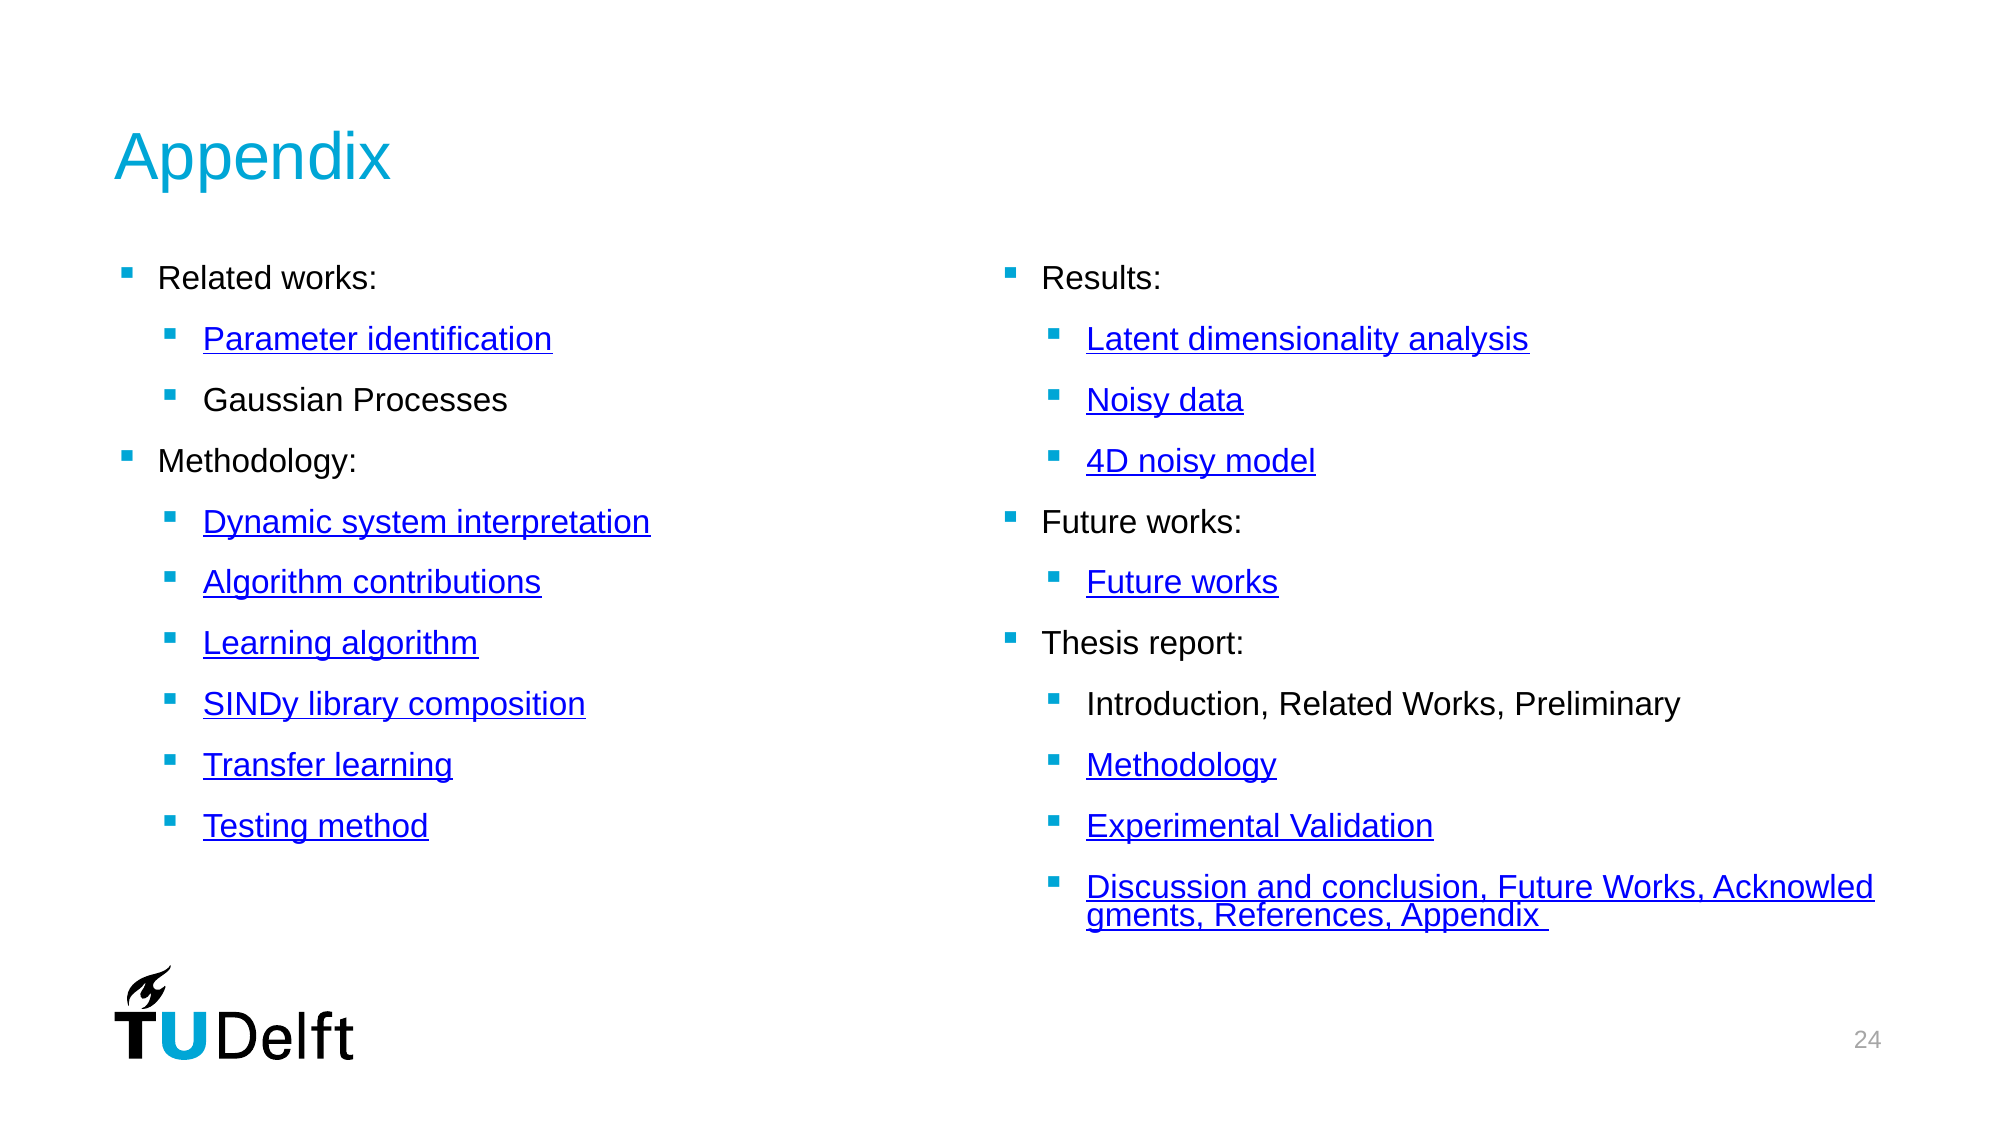

# Appendix
Related works:
Parameter identification
Gaussian Processes
Methodology:
Dynamic system interpretation
Algorithm contributions
Learning algorithm
SINDy library composition
Transfer learning
Testing method

Results:
Latent dimensionality analysis
Noisy data
4D noisy model
Future works:
Future works
Thesis report:
Introduction, Related Works, Preliminary
Methodology
Experimental Validation
Discussion and conclusion, Future Works, Acknowledgments, References, Appendix
24